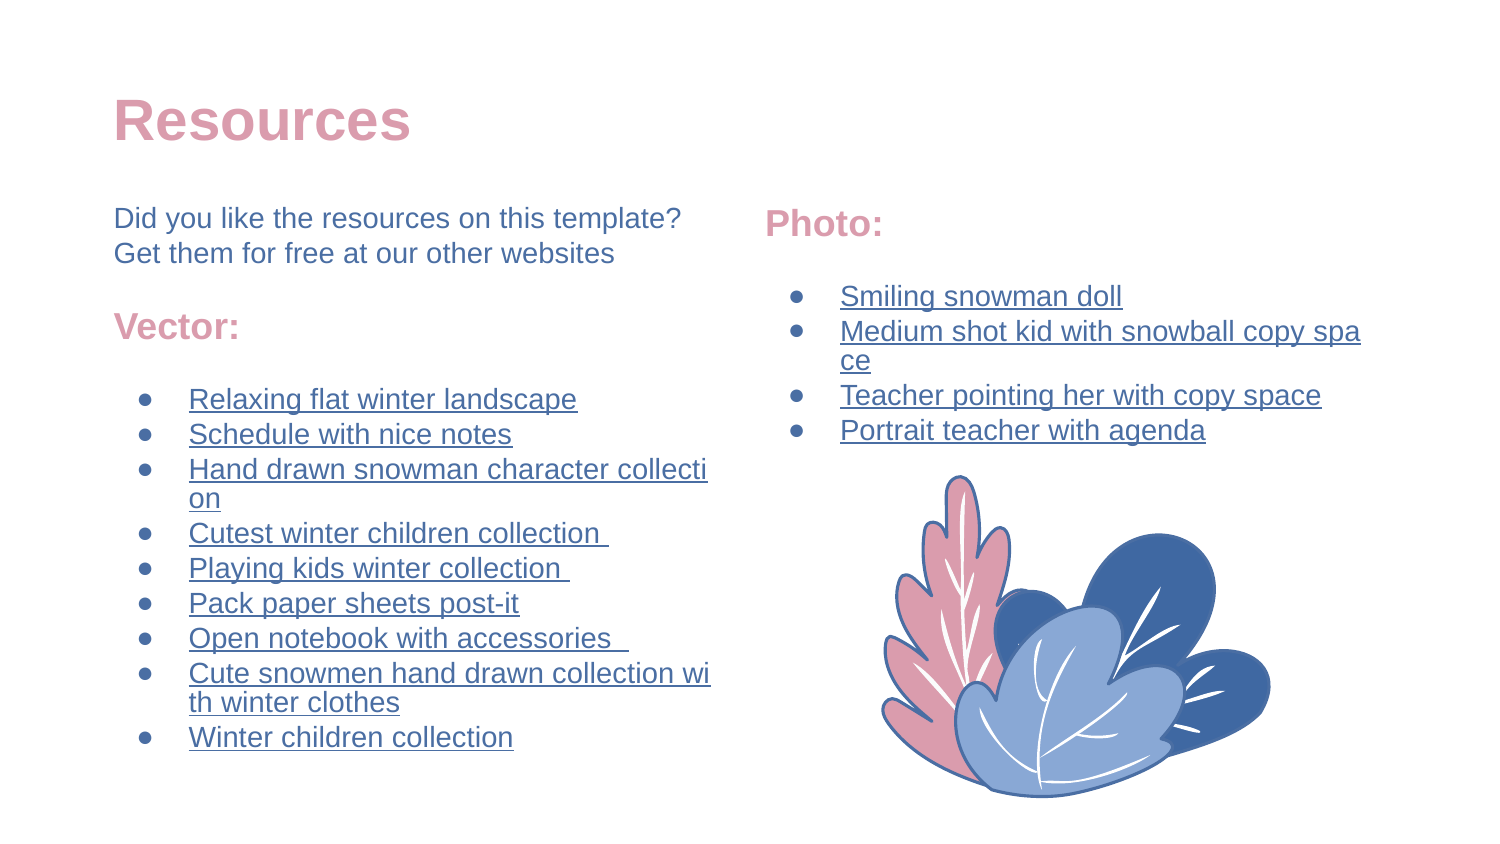

# Resources
Photo:
Smiling snowman doll
Medium shot kid with snowball copy space
Teacher pointing her with copy space
Portrait teacher with agenda

Did you like the resources on this template? Get them for free at our other websites
Vector:
Relaxing flat winter landscape
Schedule with nice notes
Hand drawn snowman character collection
Cutest winter children collection
Playing kids winter collection
Pack paper sheets post-it
Open notebook with accessories
Cute snowmen hand drawn collection with winter clothes
Winter children collection